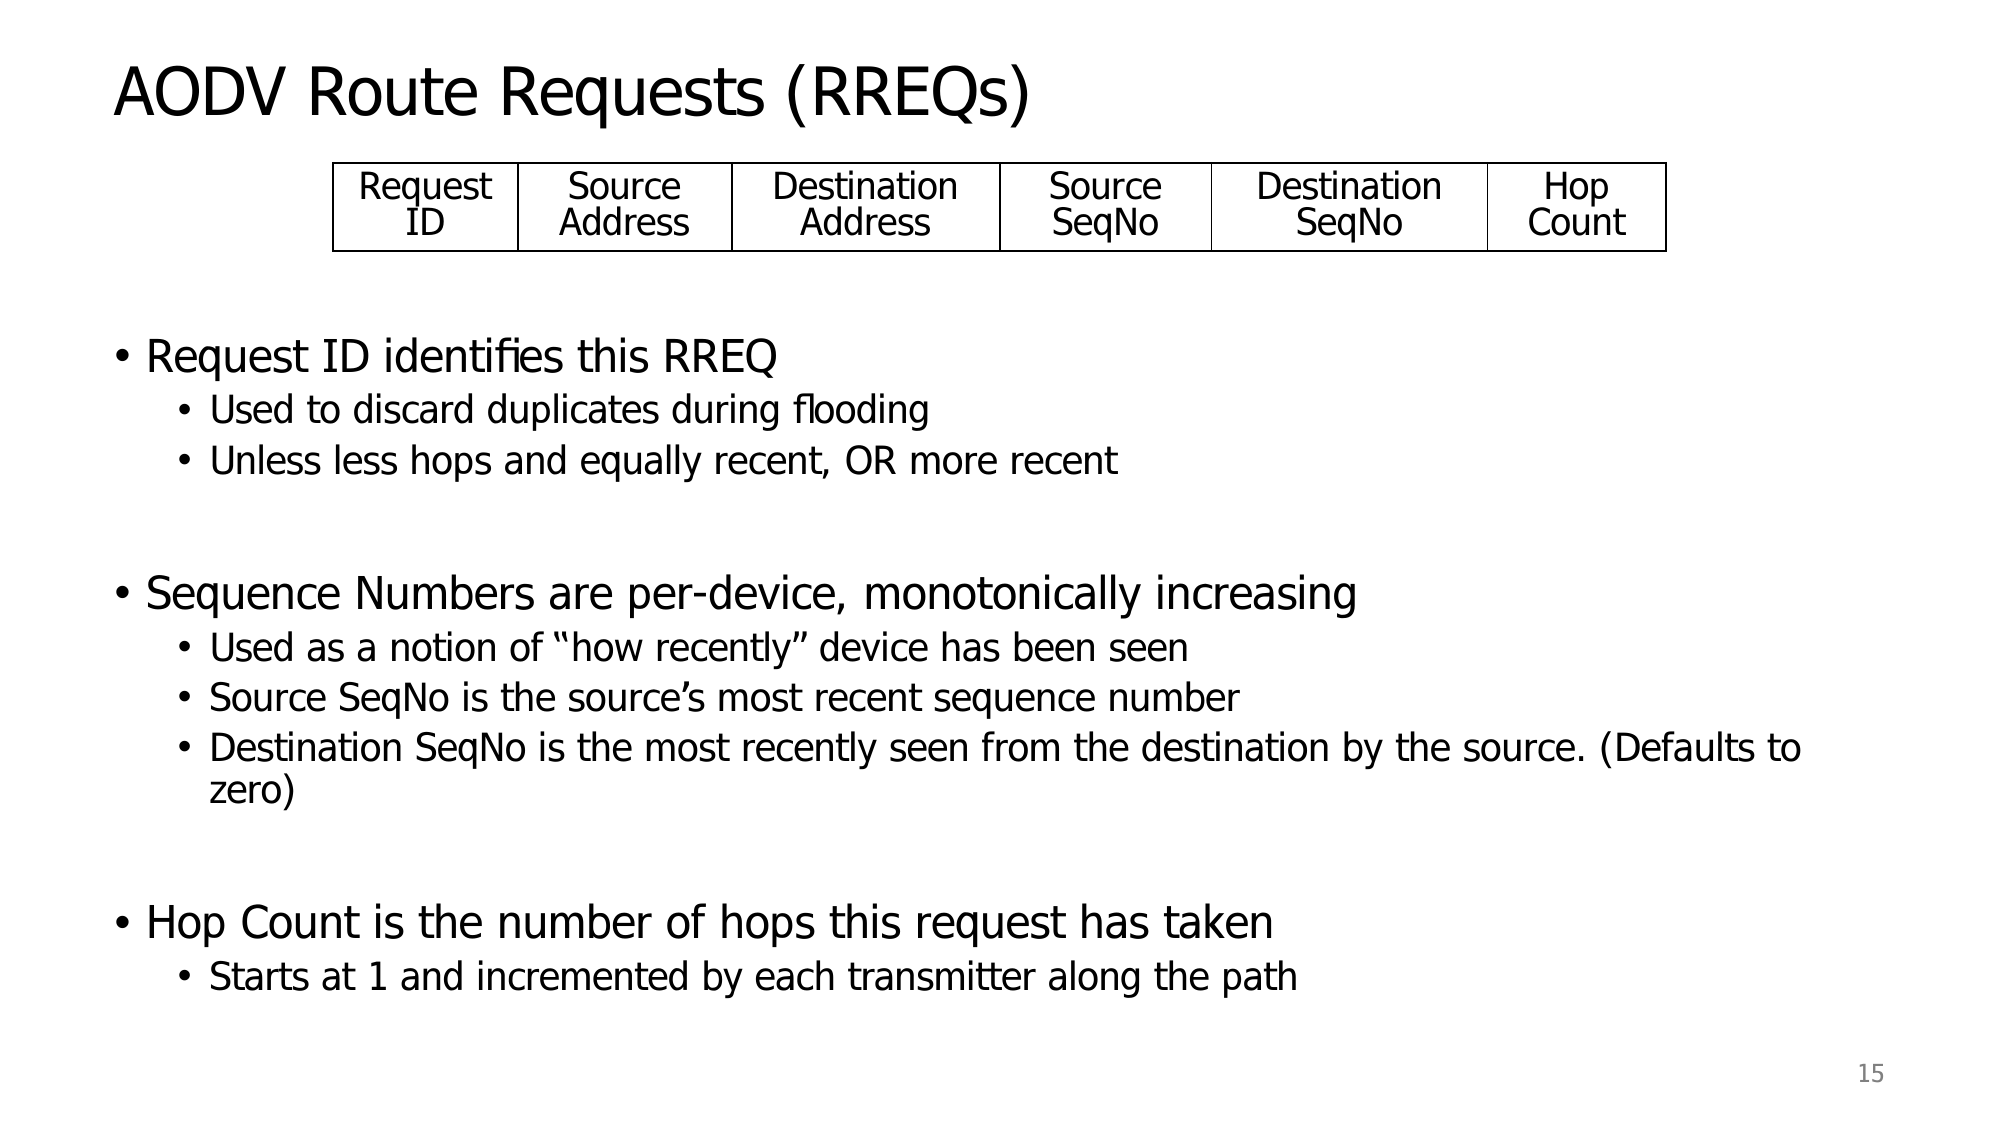

# AODV Route Requests (RREQs)
| Request ID | Source Address | Destination Address | Source SeqNo | Destination SeqNo | Hop Count |
| --- | --- | --- | --- | --- | --- |

Request ID identifies this RREQ
Used to discard duplicates during flooding
Unless less hops and equally recent, OR more recent

Sequence Numbers are per-device, monotonically increasing
Used as a notion of “how recently” device has been seen
Source SeqNo is the source’s most recent sequence number
Destination SeqNo is the most recently seen from the destination by the source. (Defaults to zero)

Hop Count is the number of hops this request has taken
Starts at 1 and incremented by each transmitter along the path
15